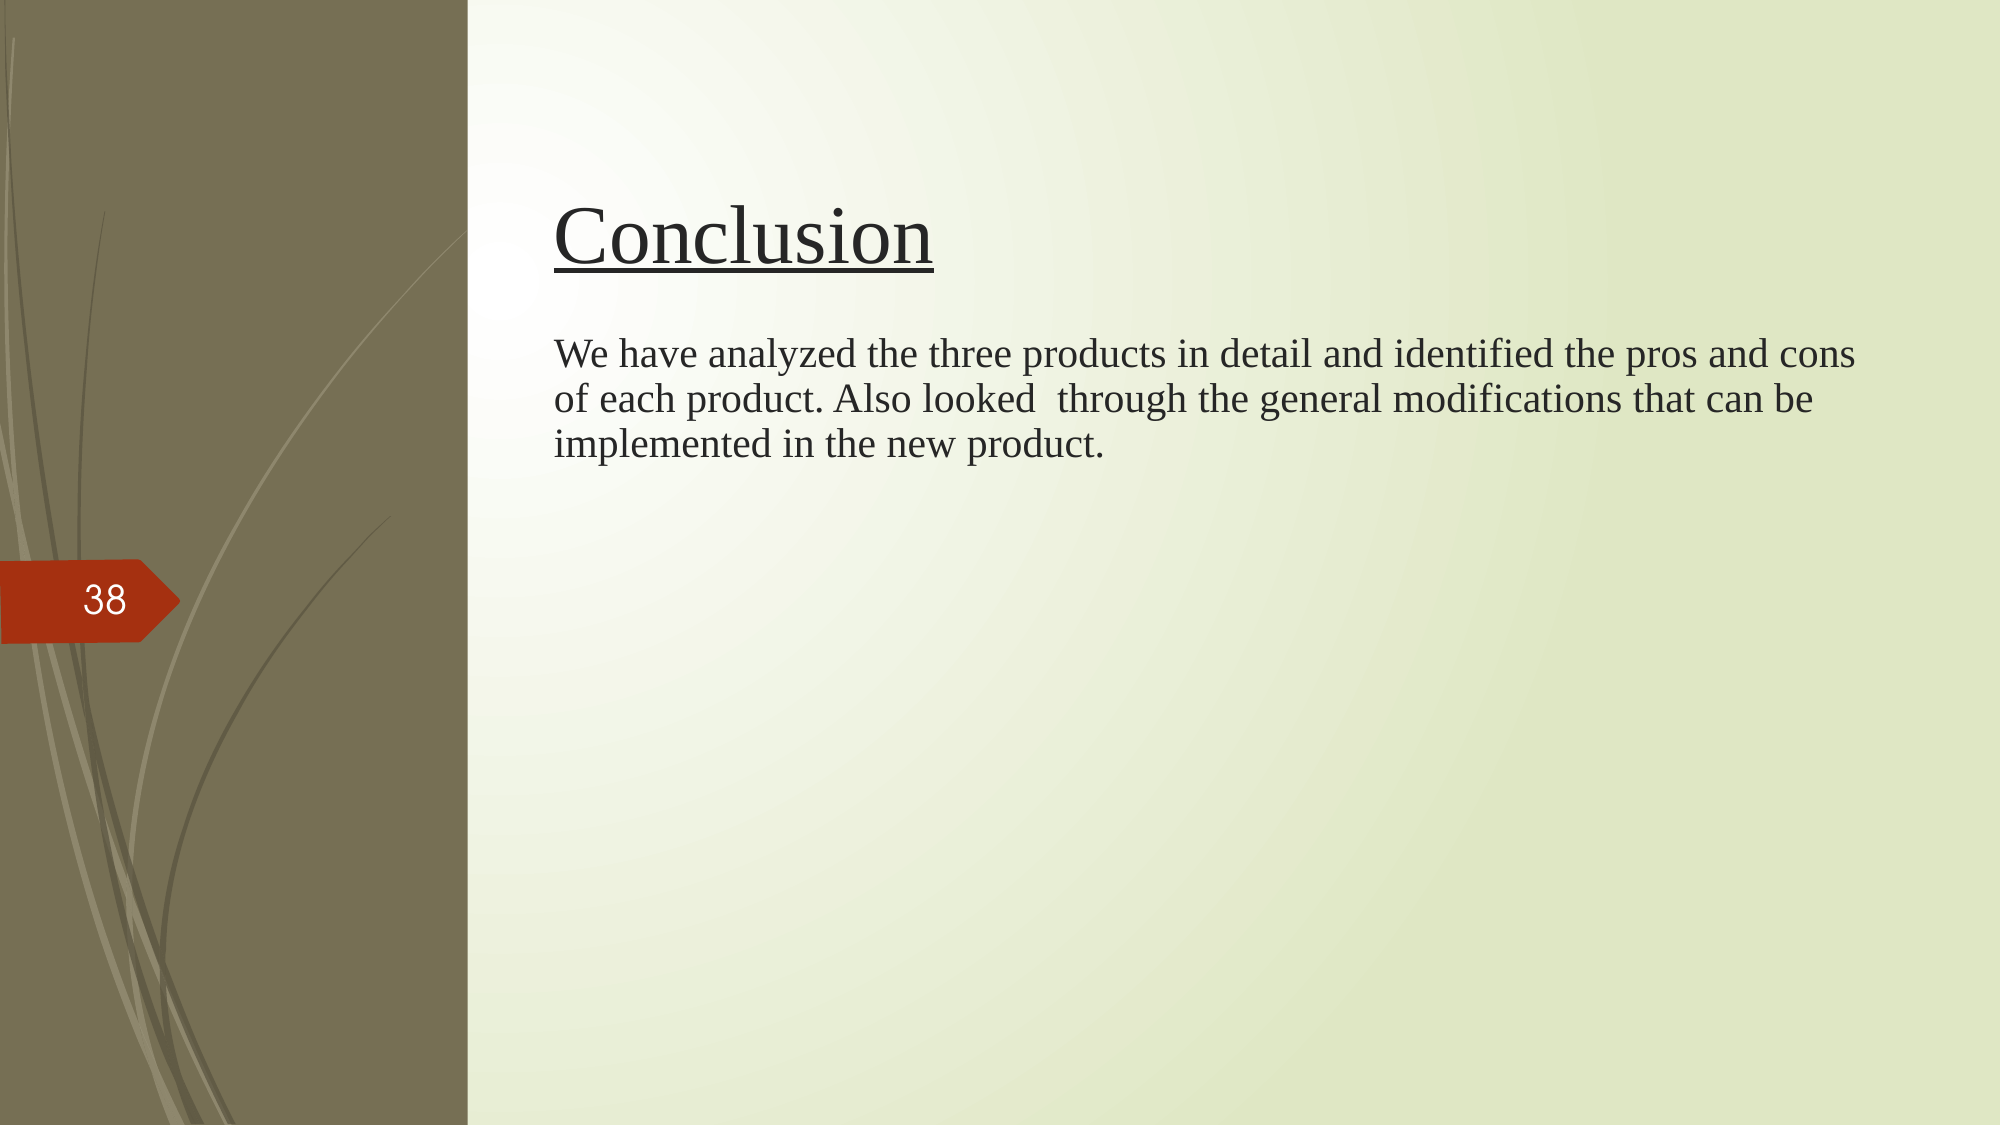

# Conclusion We have analyzed the three products in detail and identified the pros and cons of each product. Also looked  through the general modifications that can be implemented in the new product.

38